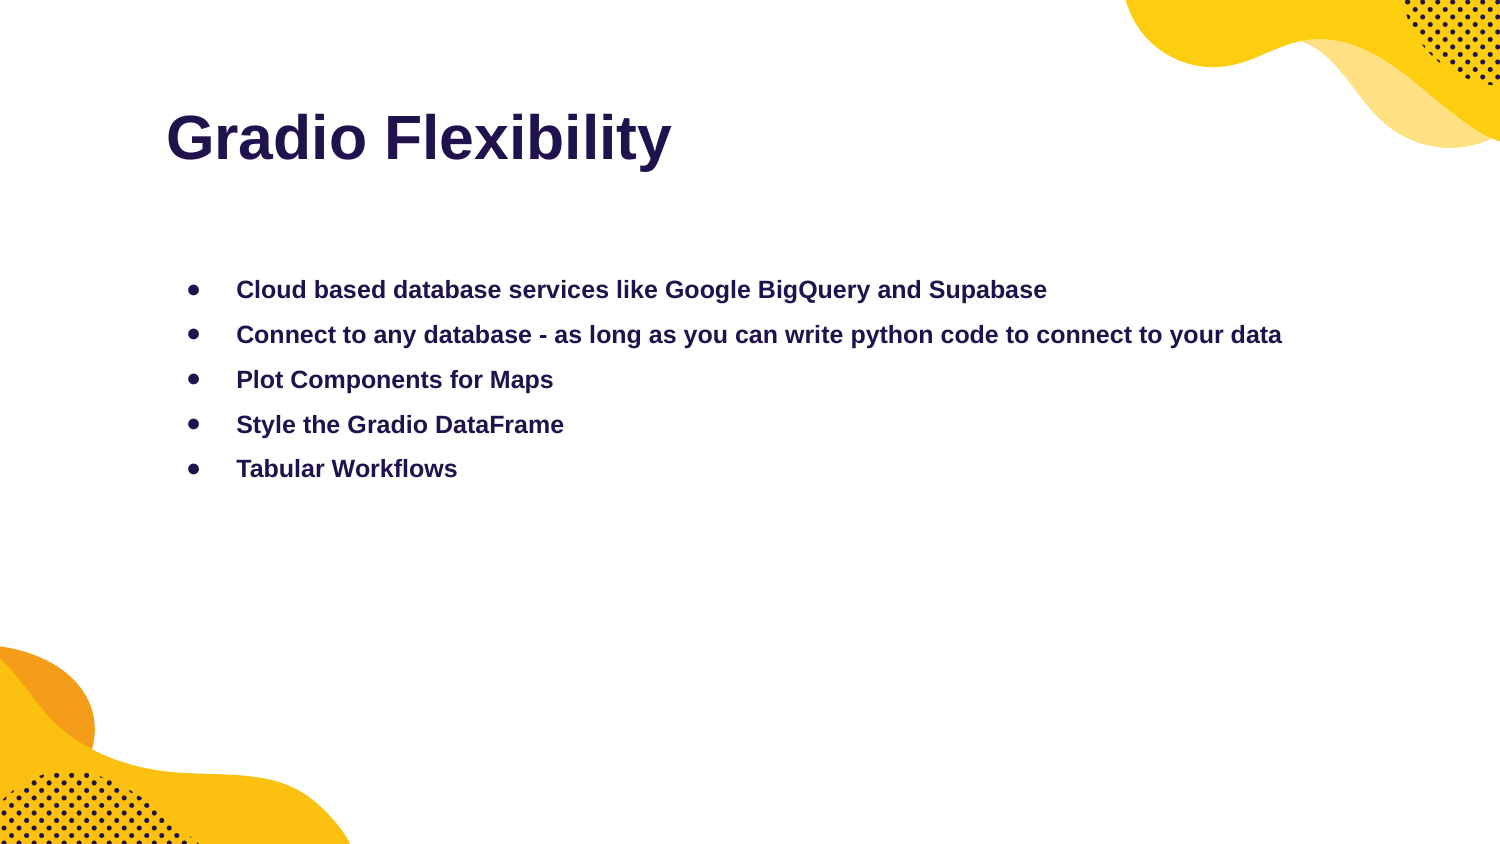

Gradio Flexibility
Cloud based database services like Google BigQuery and Supabase
Connect to any database - as long as you can write python code to connect to your data
Plot Components for Maps
Style the Gradio DataFrame
Tabular Workflows